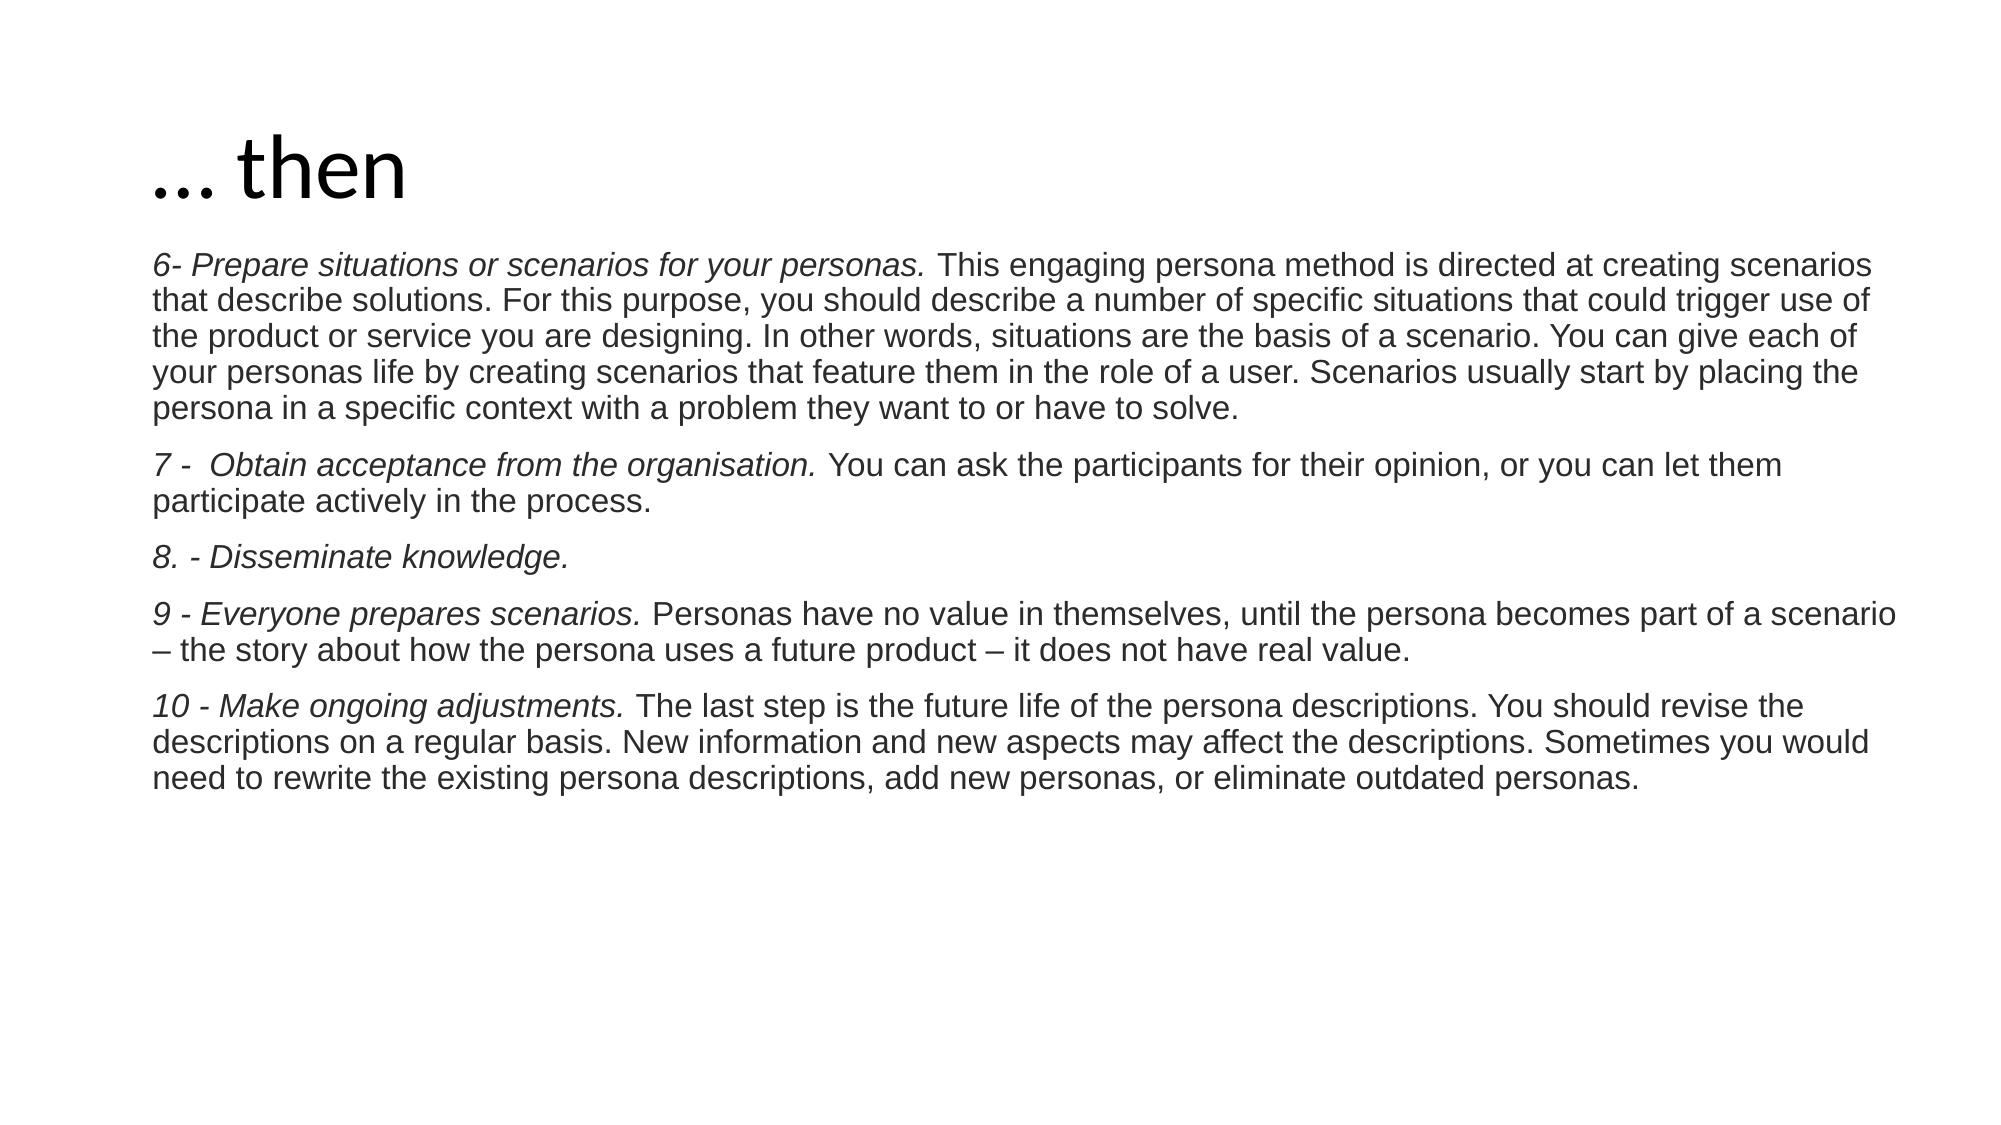

# … then
6- Prepare situations or scenarios for your personas. This engaging persona method is directed at creating scenarios that describe solutions. For this purpose, you should describe a number of specific situations that could trigger use of the product or service you are designing. In other words, situations are the basis of a scenario. You can give each of your personas life by creating scenarios that feature them in the role of a user. Scenarios usually start by placing the persona in a specific context with a problem they want to or have to solve.
7 -  Obtain acceptance from the organisation. You can ask the participants for their opinion, or you can let them participate actively in the process.
8. - Disseminate knowledge.
9 - Everyone prepares scenarios. Personas have no value in themselves, until the persona becomes part of a scenario – the story about how the persona uses a future product – it does not have real value.
10 - Make ongoing adjustments. The last step is the future life of the persona descriptions. You should revise the descriptions on a regular basis. New information and new aspects may affect the descriptions. Sometimes you would need to rewrite the existing persona descriptions, add new personas, or eliminate outdated personas.